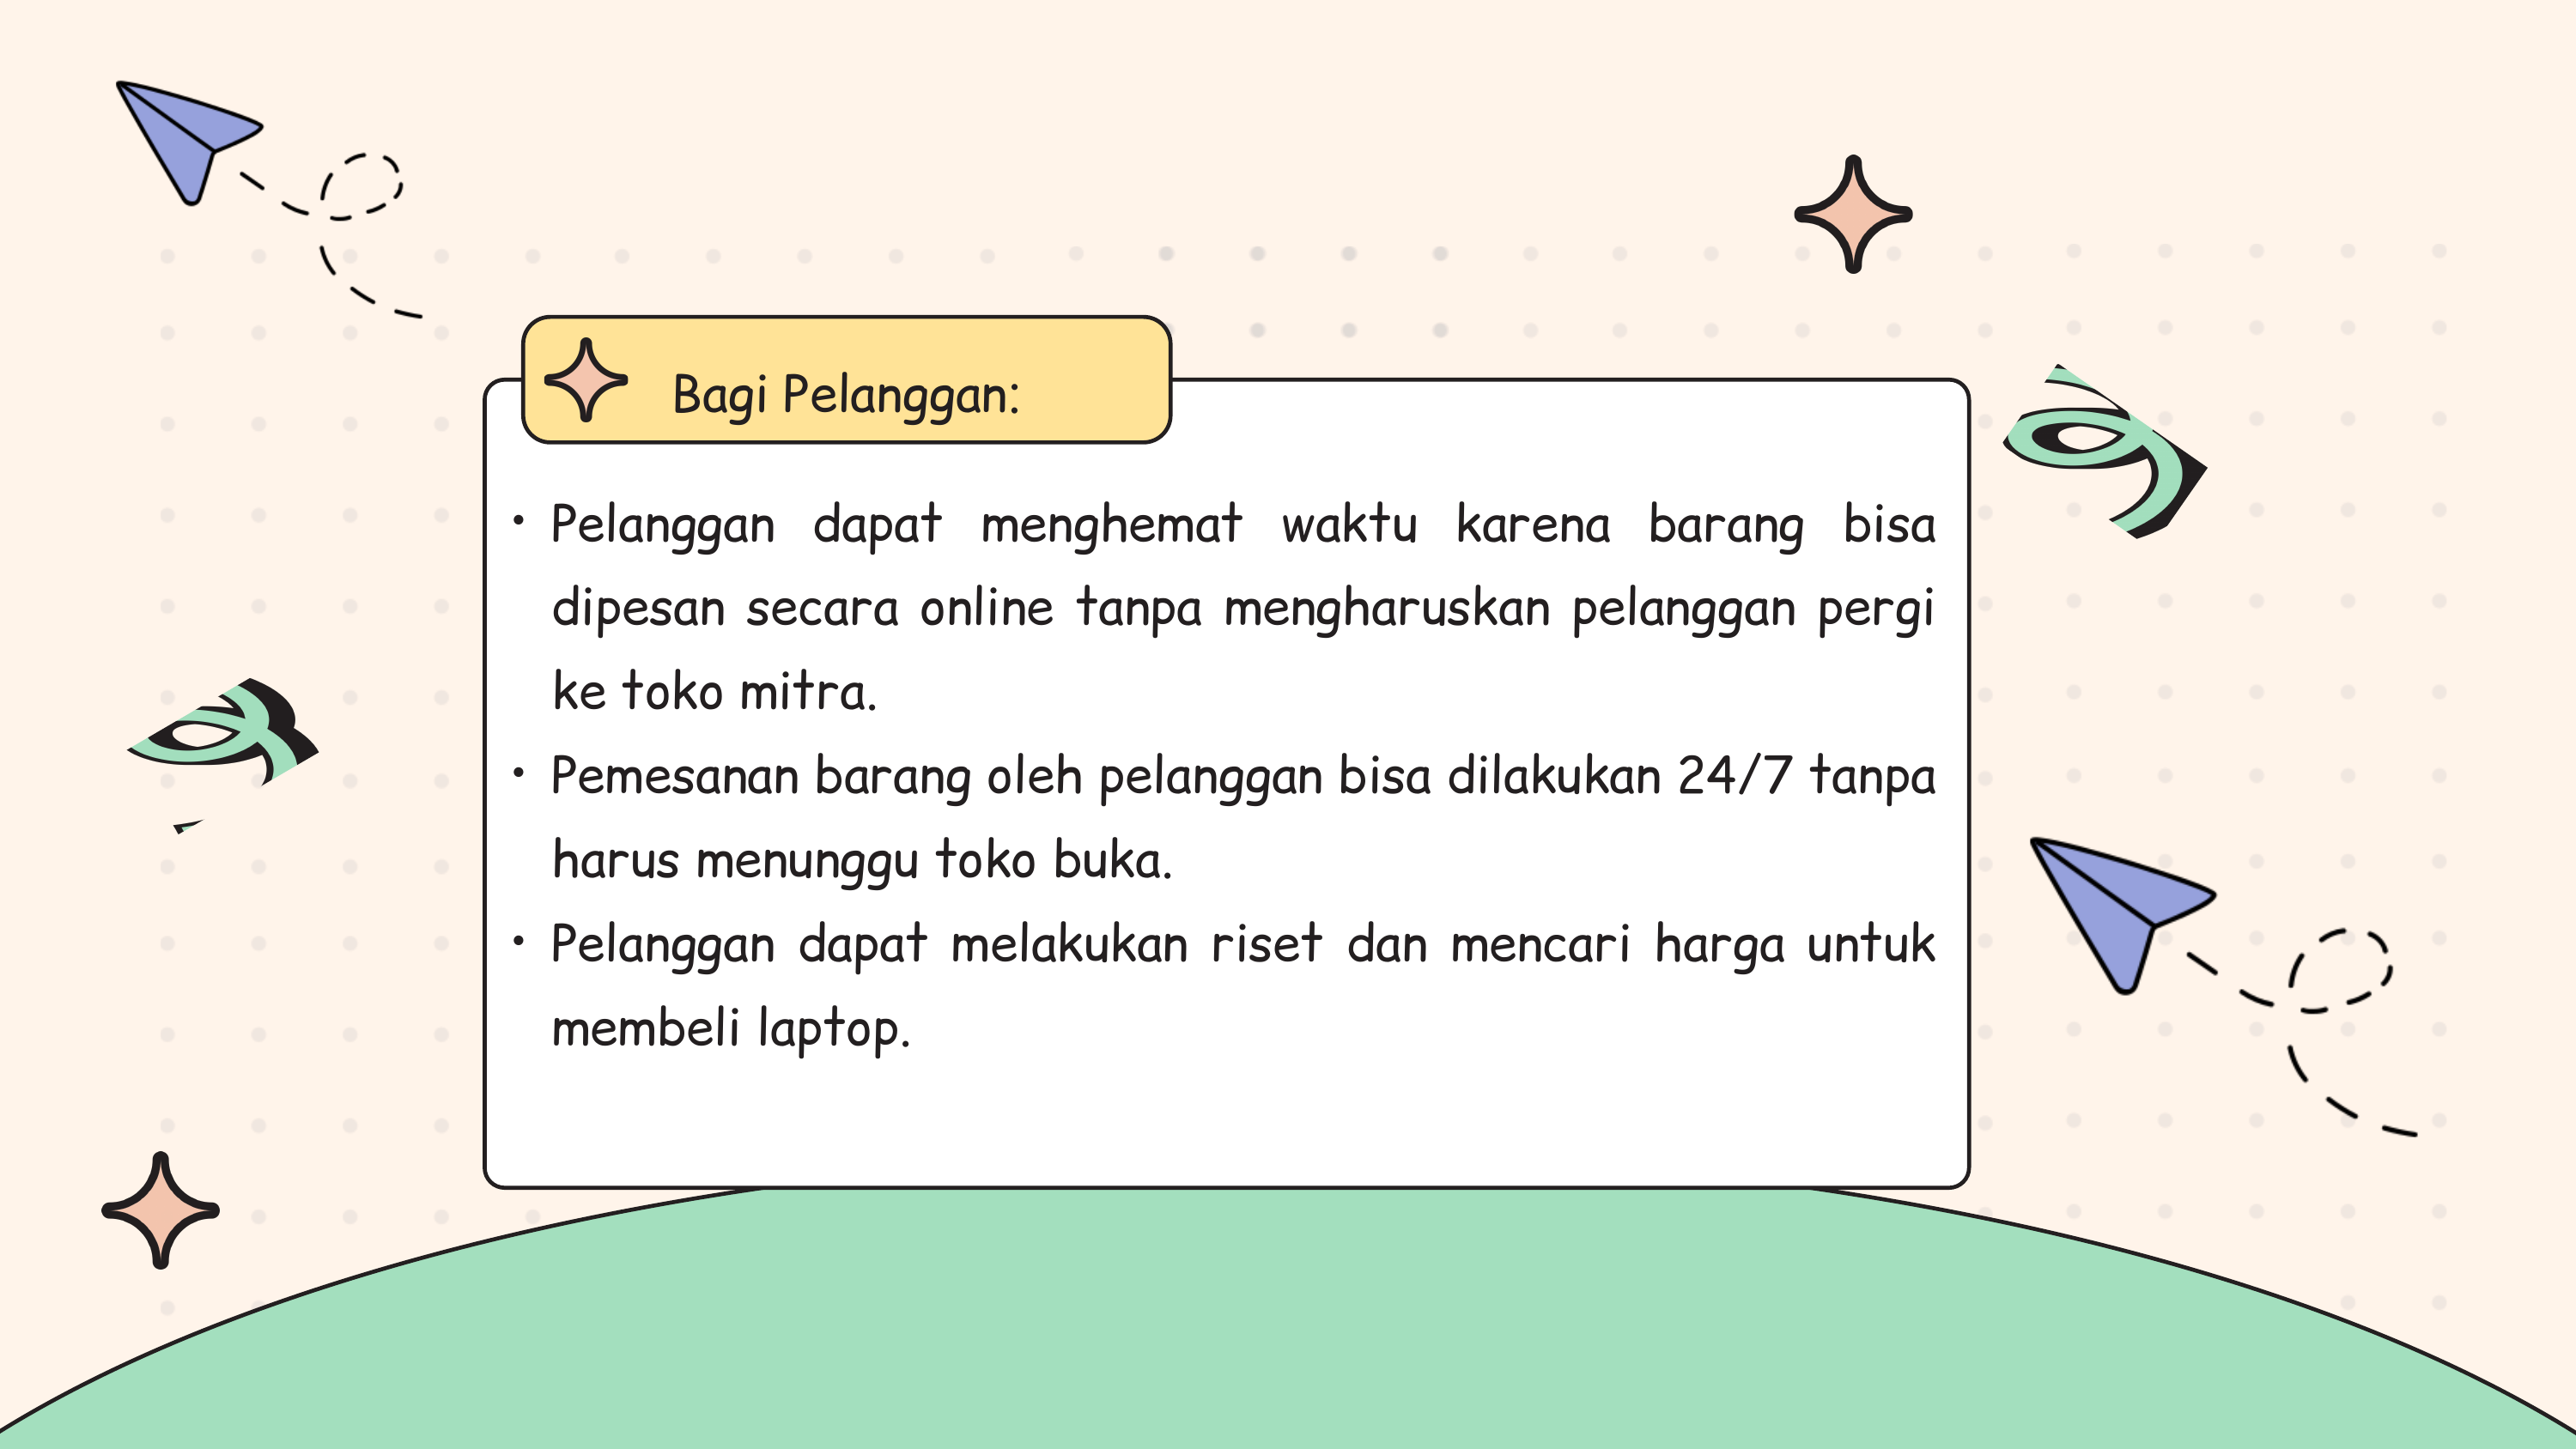

Bagi Pelanggan:

Pelanggan dapat menghemat waktu karena barang bisa dipesan secara online tanpa mengharuskan pelanggan pergi ke toko mitra.
Pemesanan barang oleh pelanggan bisa dilakukan 24/7 tanpa harus menunggu toko buka.
Pelanggan dapat melakukan riset dan mencari harga untuk membeli laptop.